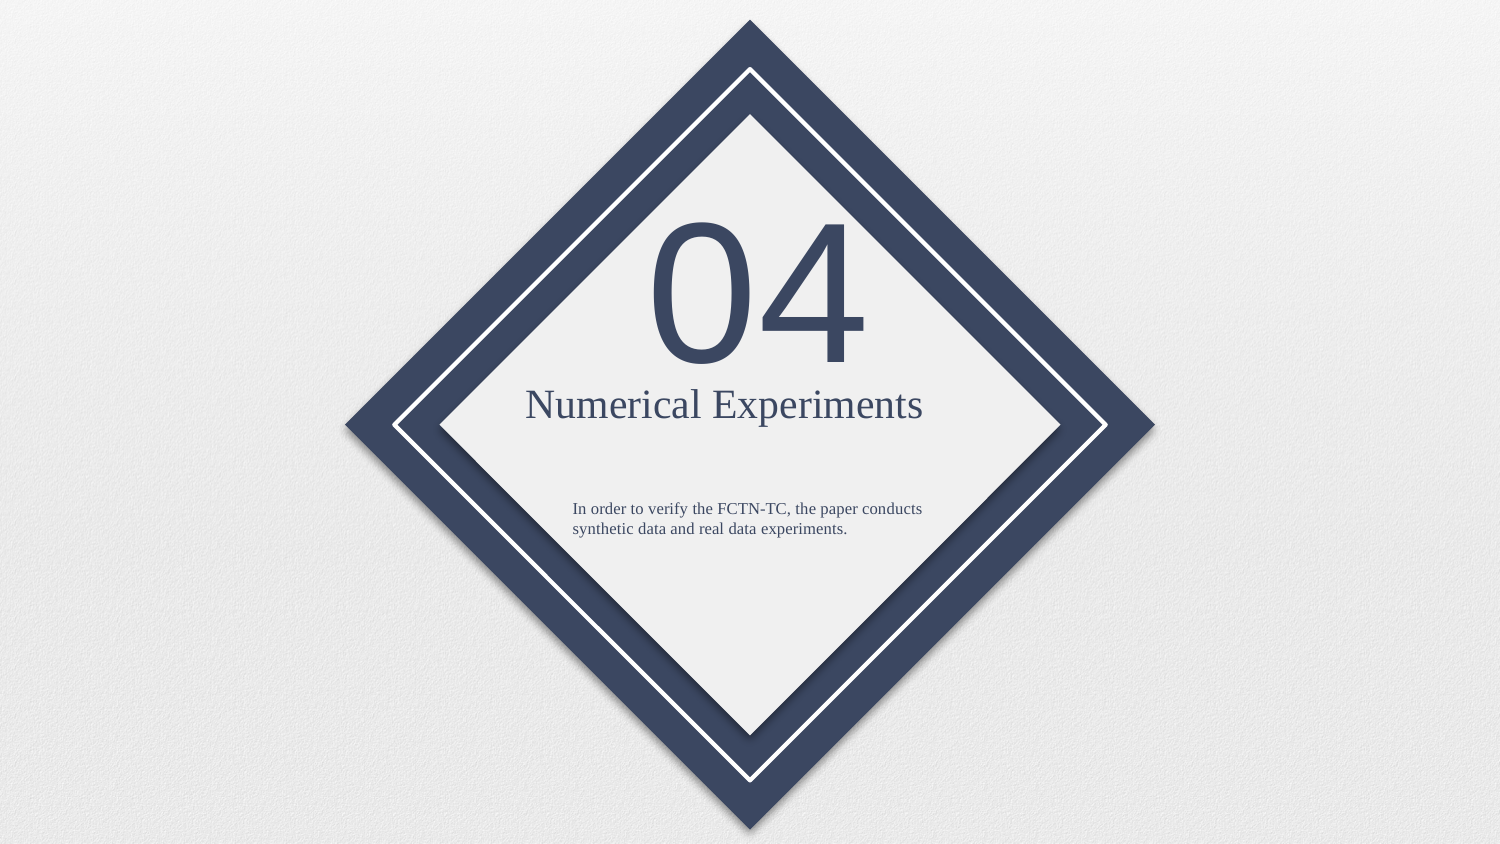

04
Numerical Experiments
In order to verify the FCTN-TC, the paper conducts  synthetic data and real data experiments.